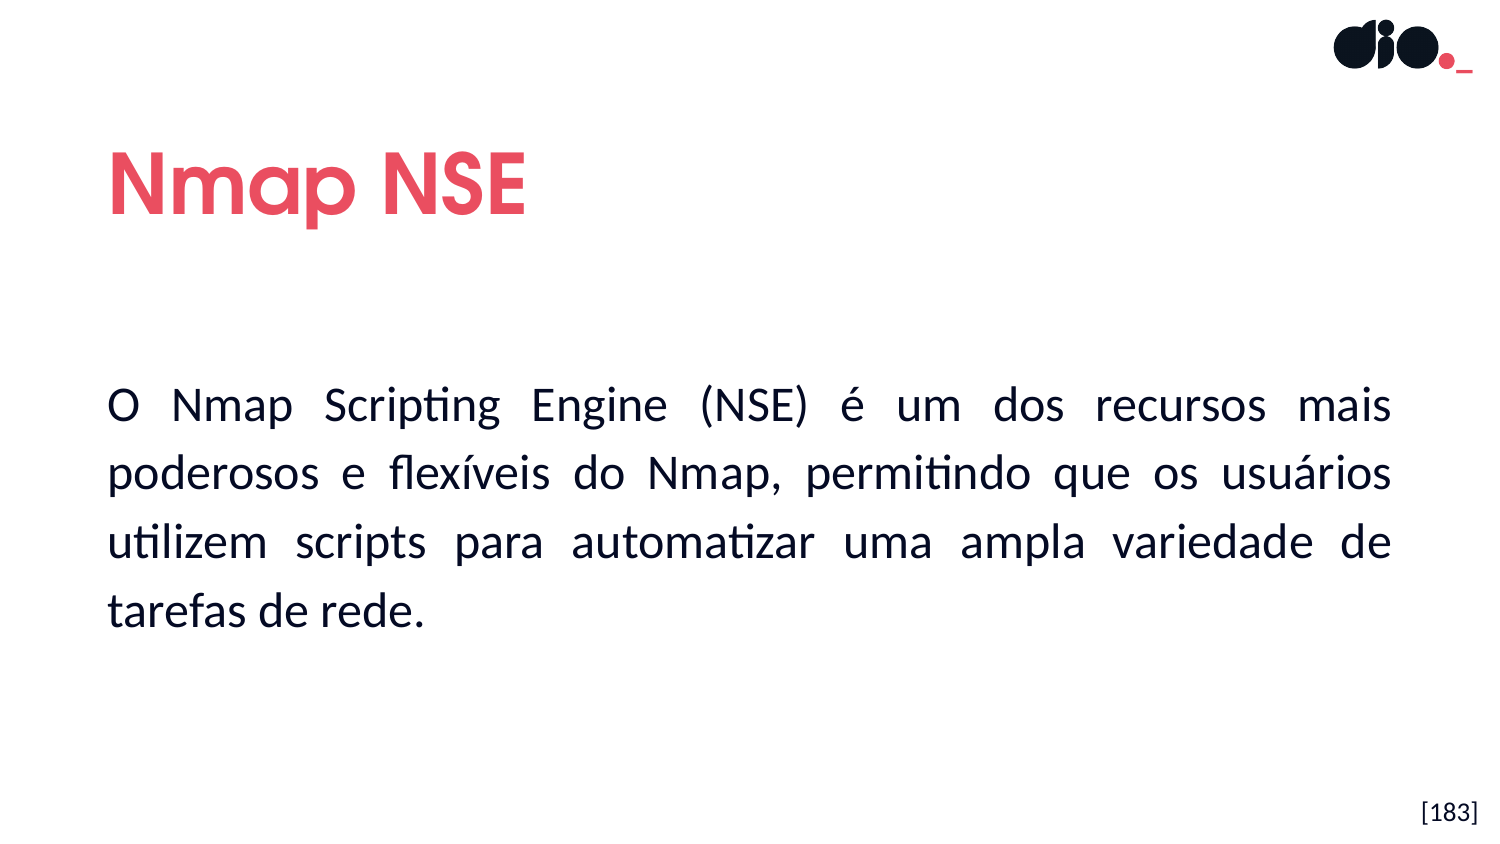

Nmap NSE
O Nmap Scripting Engine (NSE) é um dos recursos mais poderosos e flexíveis do Nmap, permitindo que os usuários utilizem scripts para automatizar uma ampla variedade de tarefas de rede.
[183]